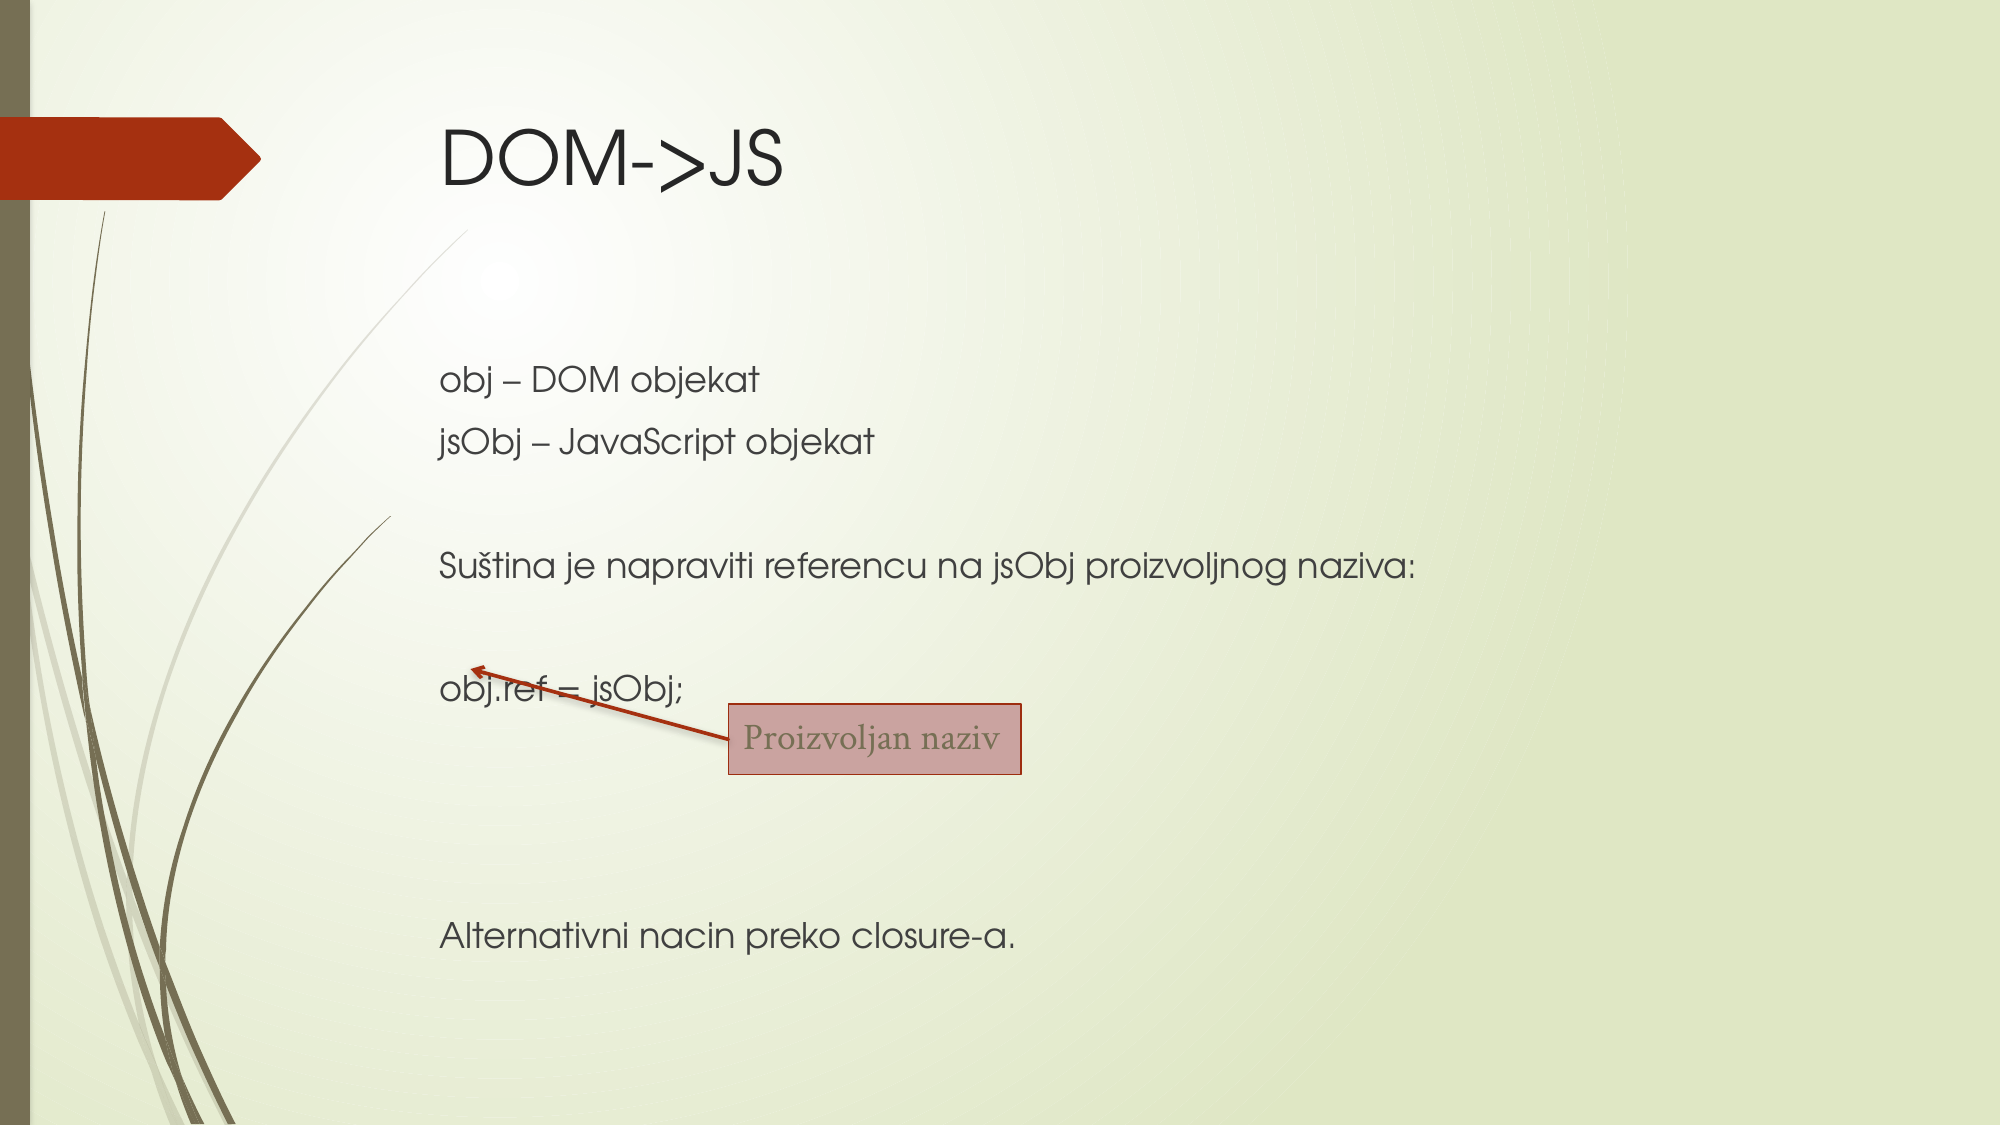

# DOM->JS
obj – DOM objekat
jsObj – JavaScript objekat

Suština je napraviti referencu na jsObj proizvoljnog naziva:

obj.ref = jsObj;

Alternativni nacin preko closure-a.
Proizvoljan naziv